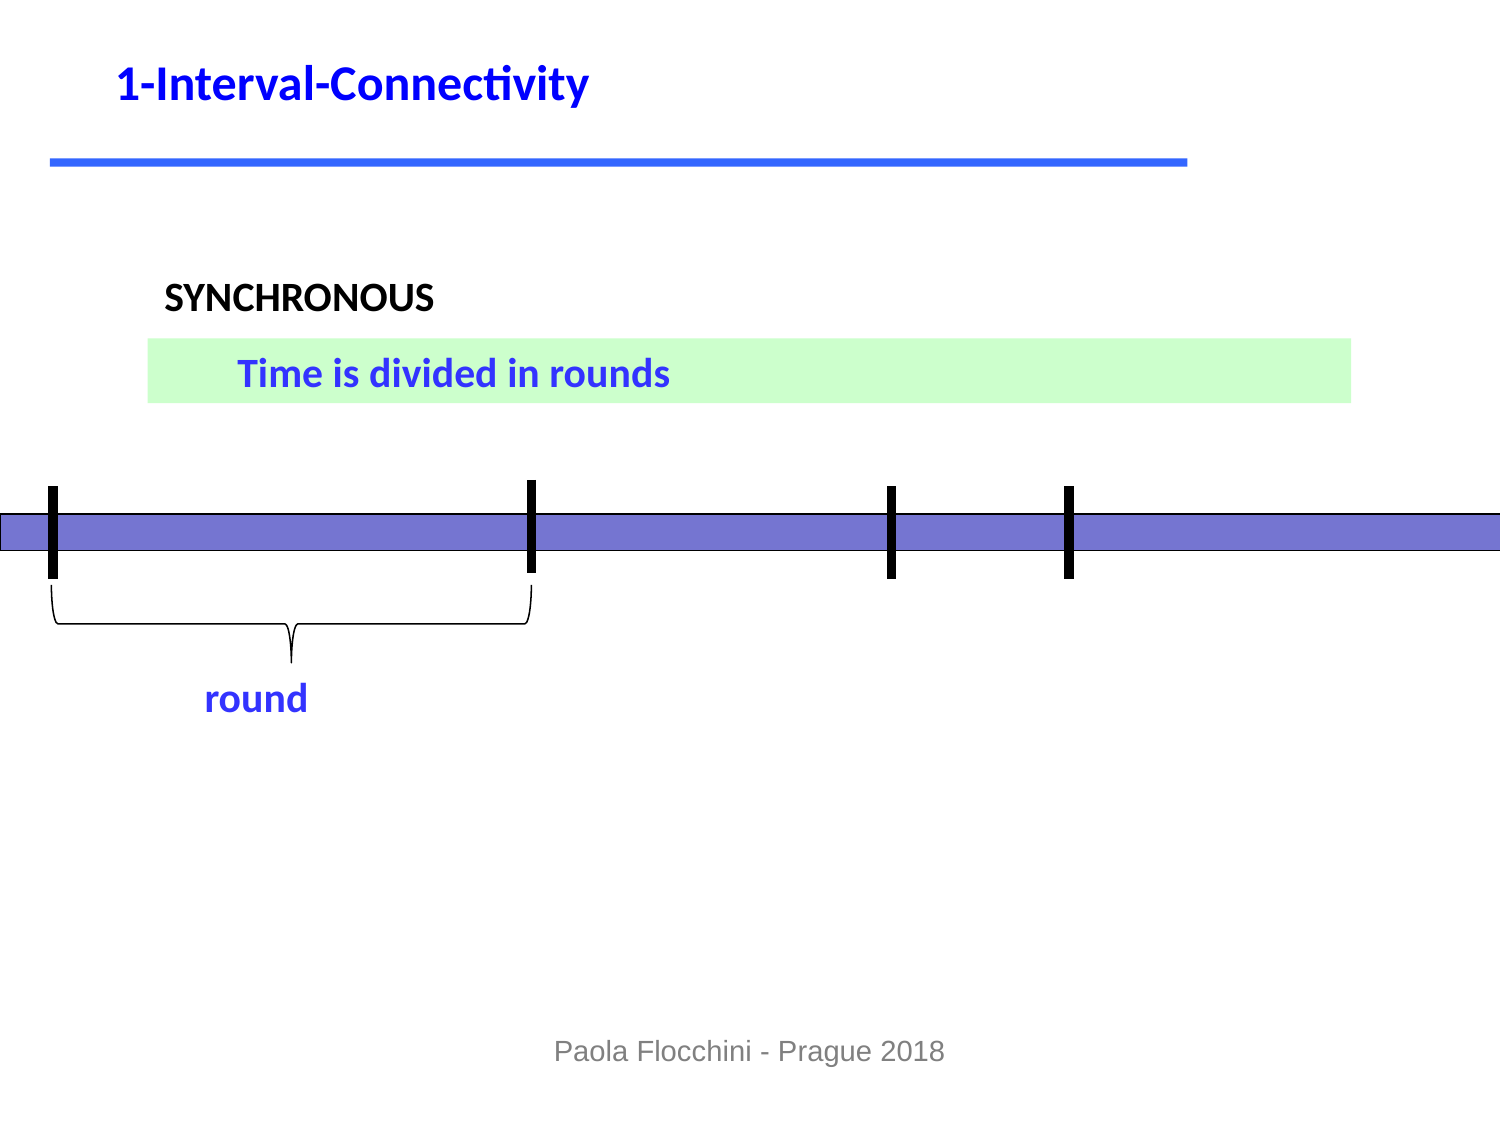

1-Interval-Connectivity

SYNCHRONOUS
LOOK
Time is divided in rounds

round

Paola Flocchini - Prague 2018